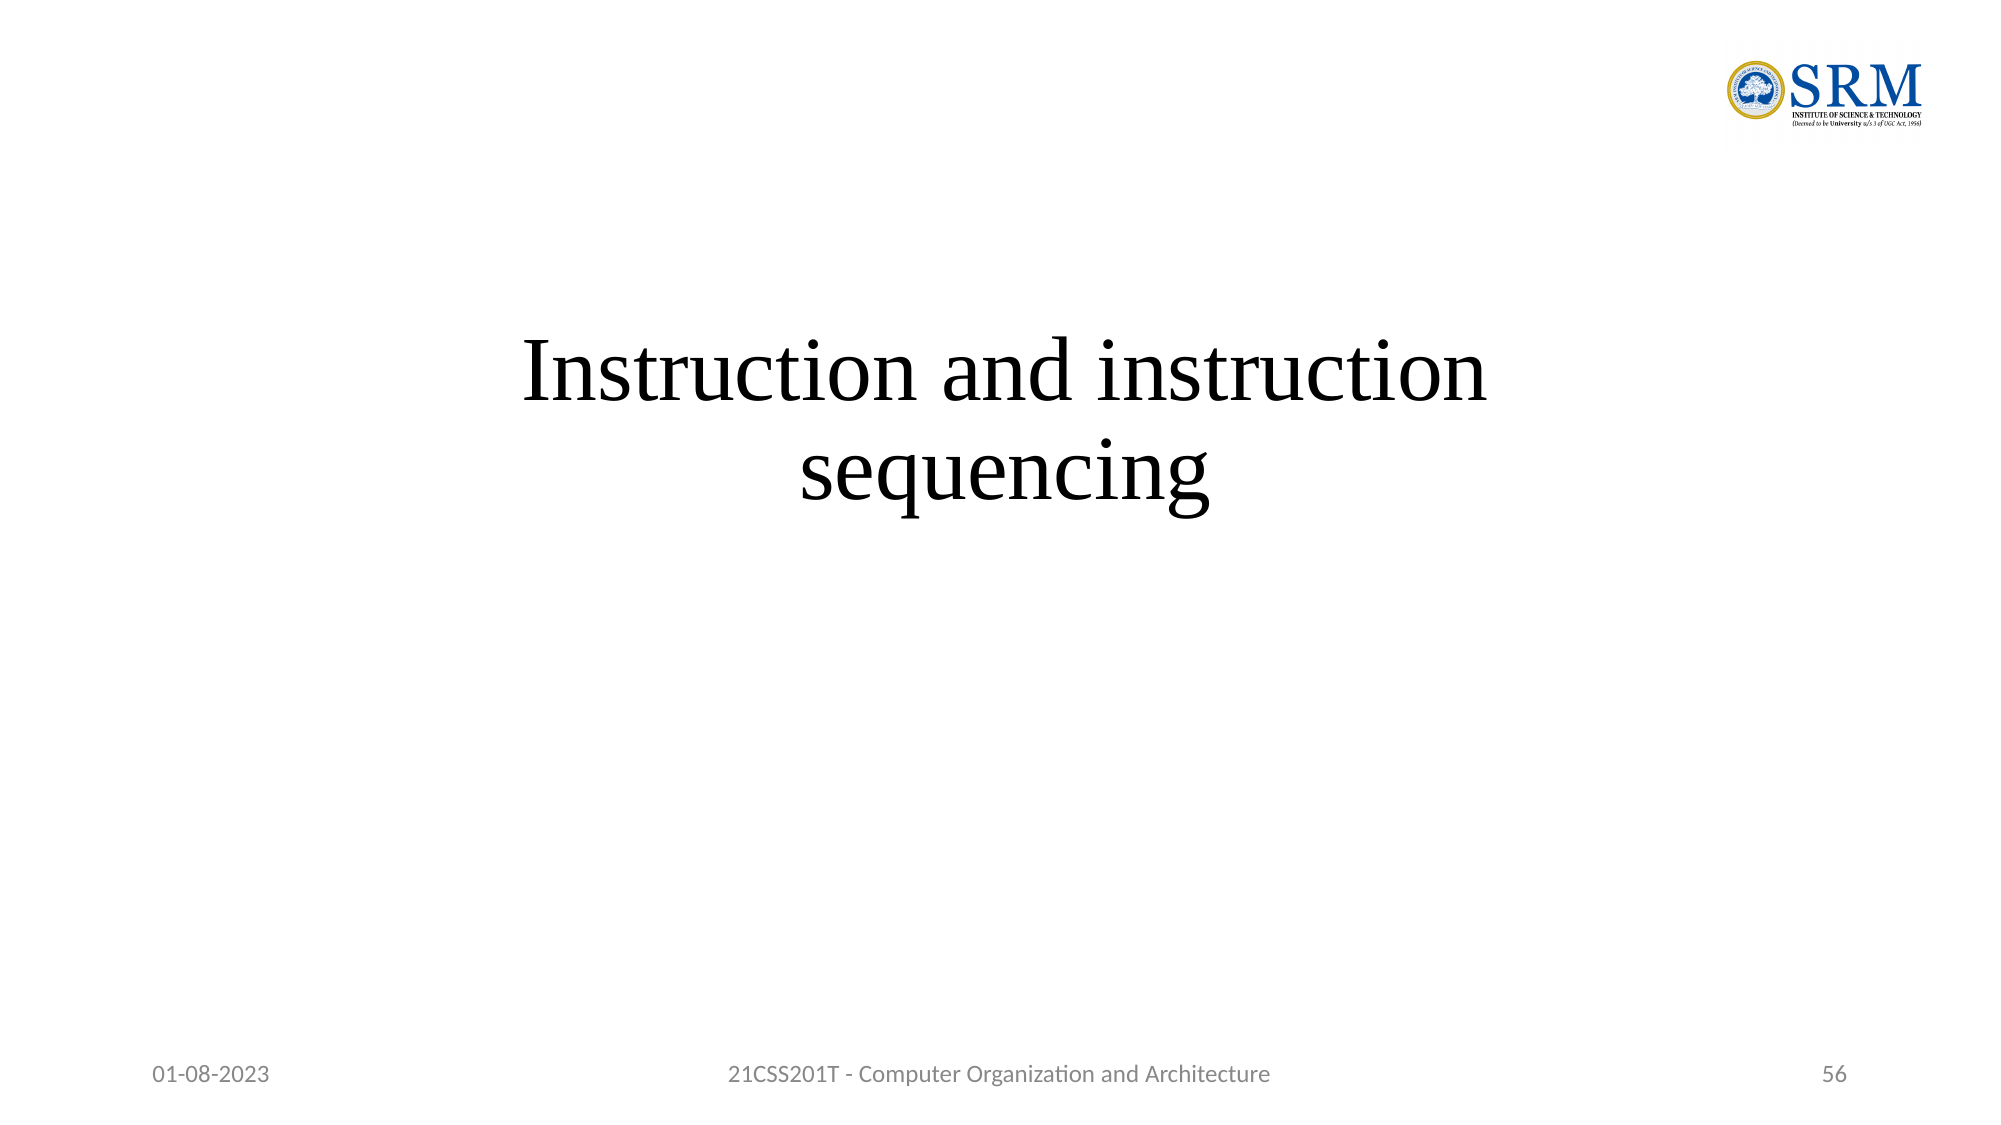

# Instruction and instruction sequencing
01-08-2023
21CSS201T - Computer Organization and Architecture
56